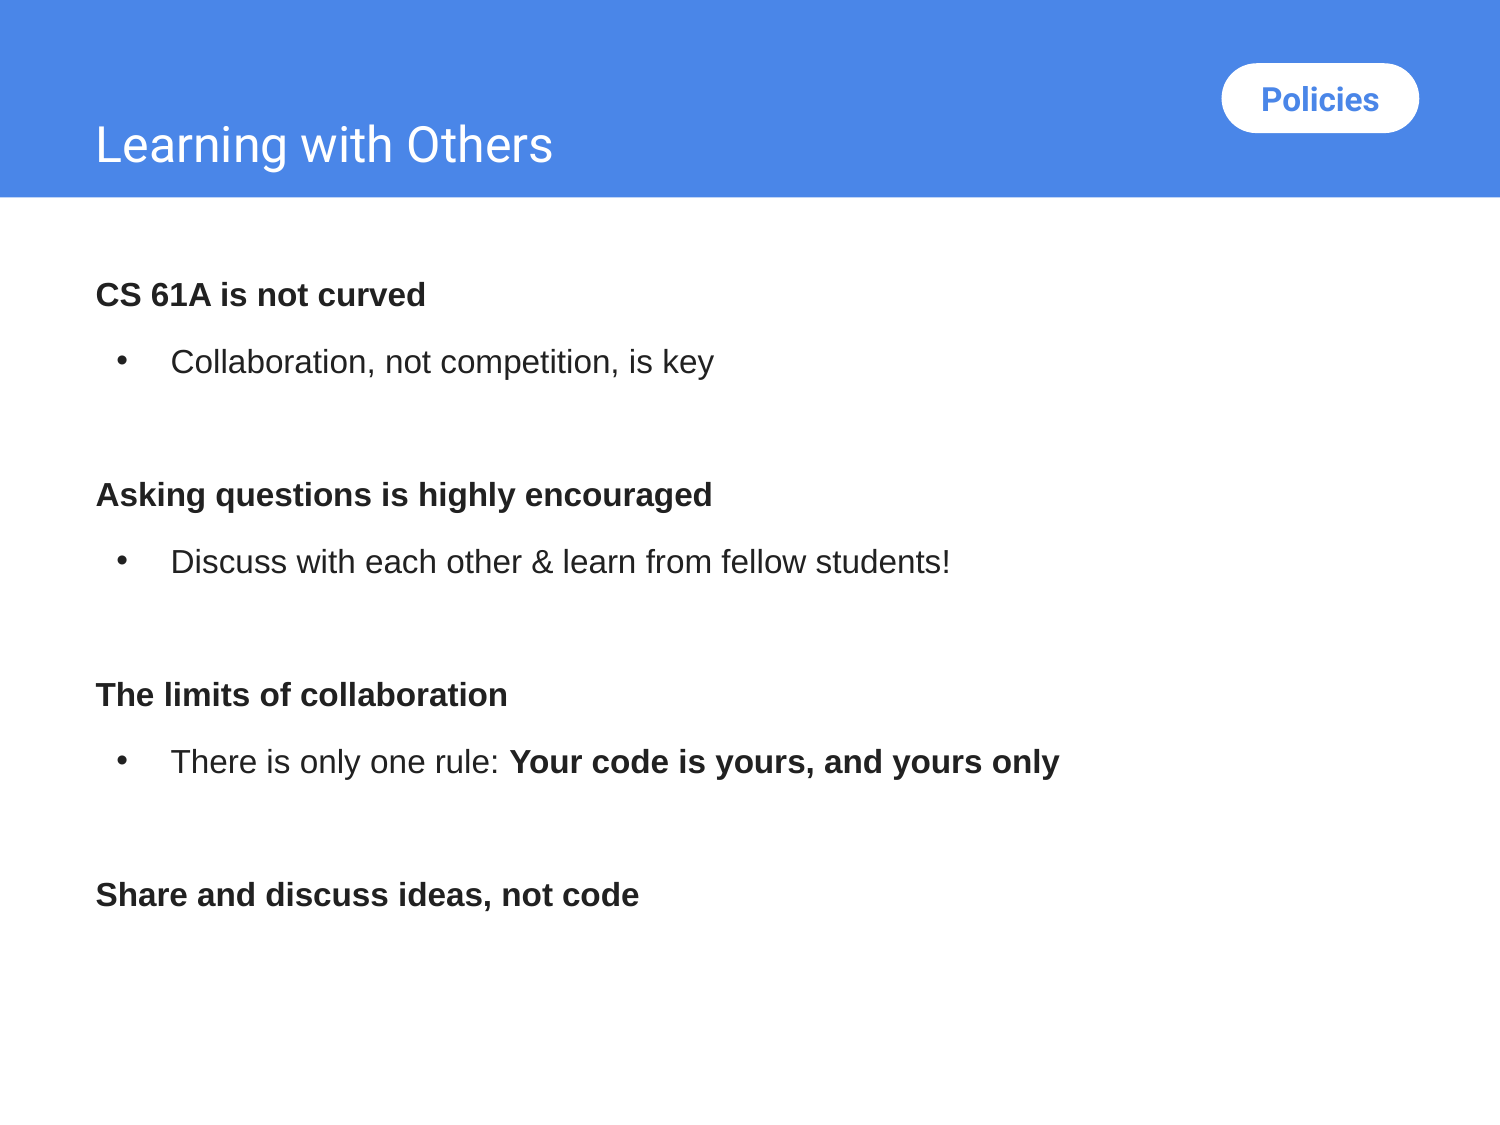

Policies
# Learning with Others
CS 61A is not curved
Collaboration, not competition, is key

Asking questions is highly encouraged
Discuss with each other & learn from fellow students!

The limits of collaboration
There is only one rule: Your code is yours, and yours only

Share and discuss ideas, not code